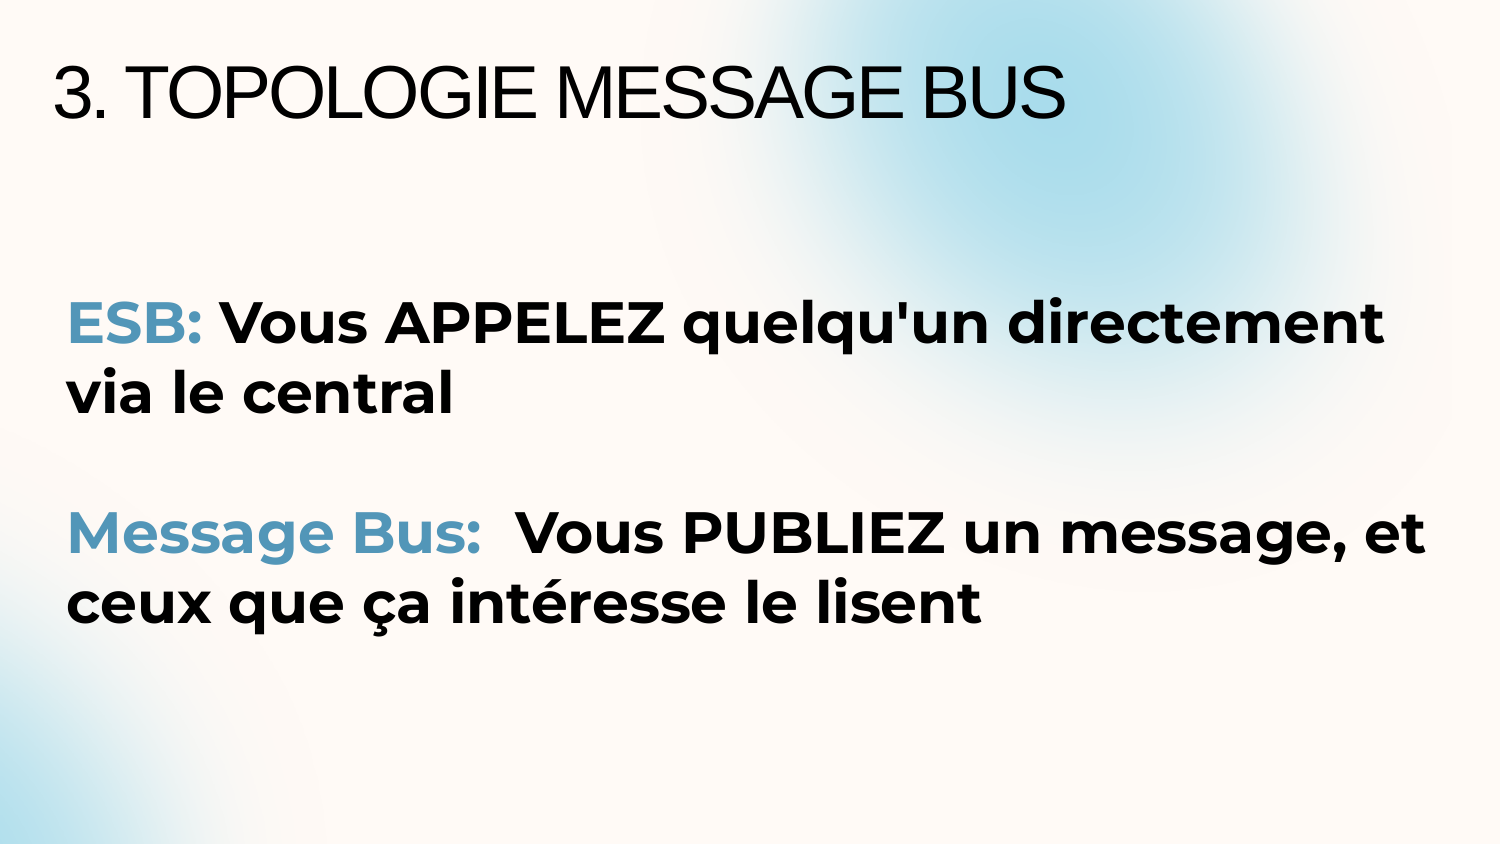

3. TOPOLOGIE MESSAGE BUS
ESB: Vous APPELEZ quelqu'un directement via le central

Message Bus:  Vous PUBLIEZ un message, et ceux que ça intéresse le lisent